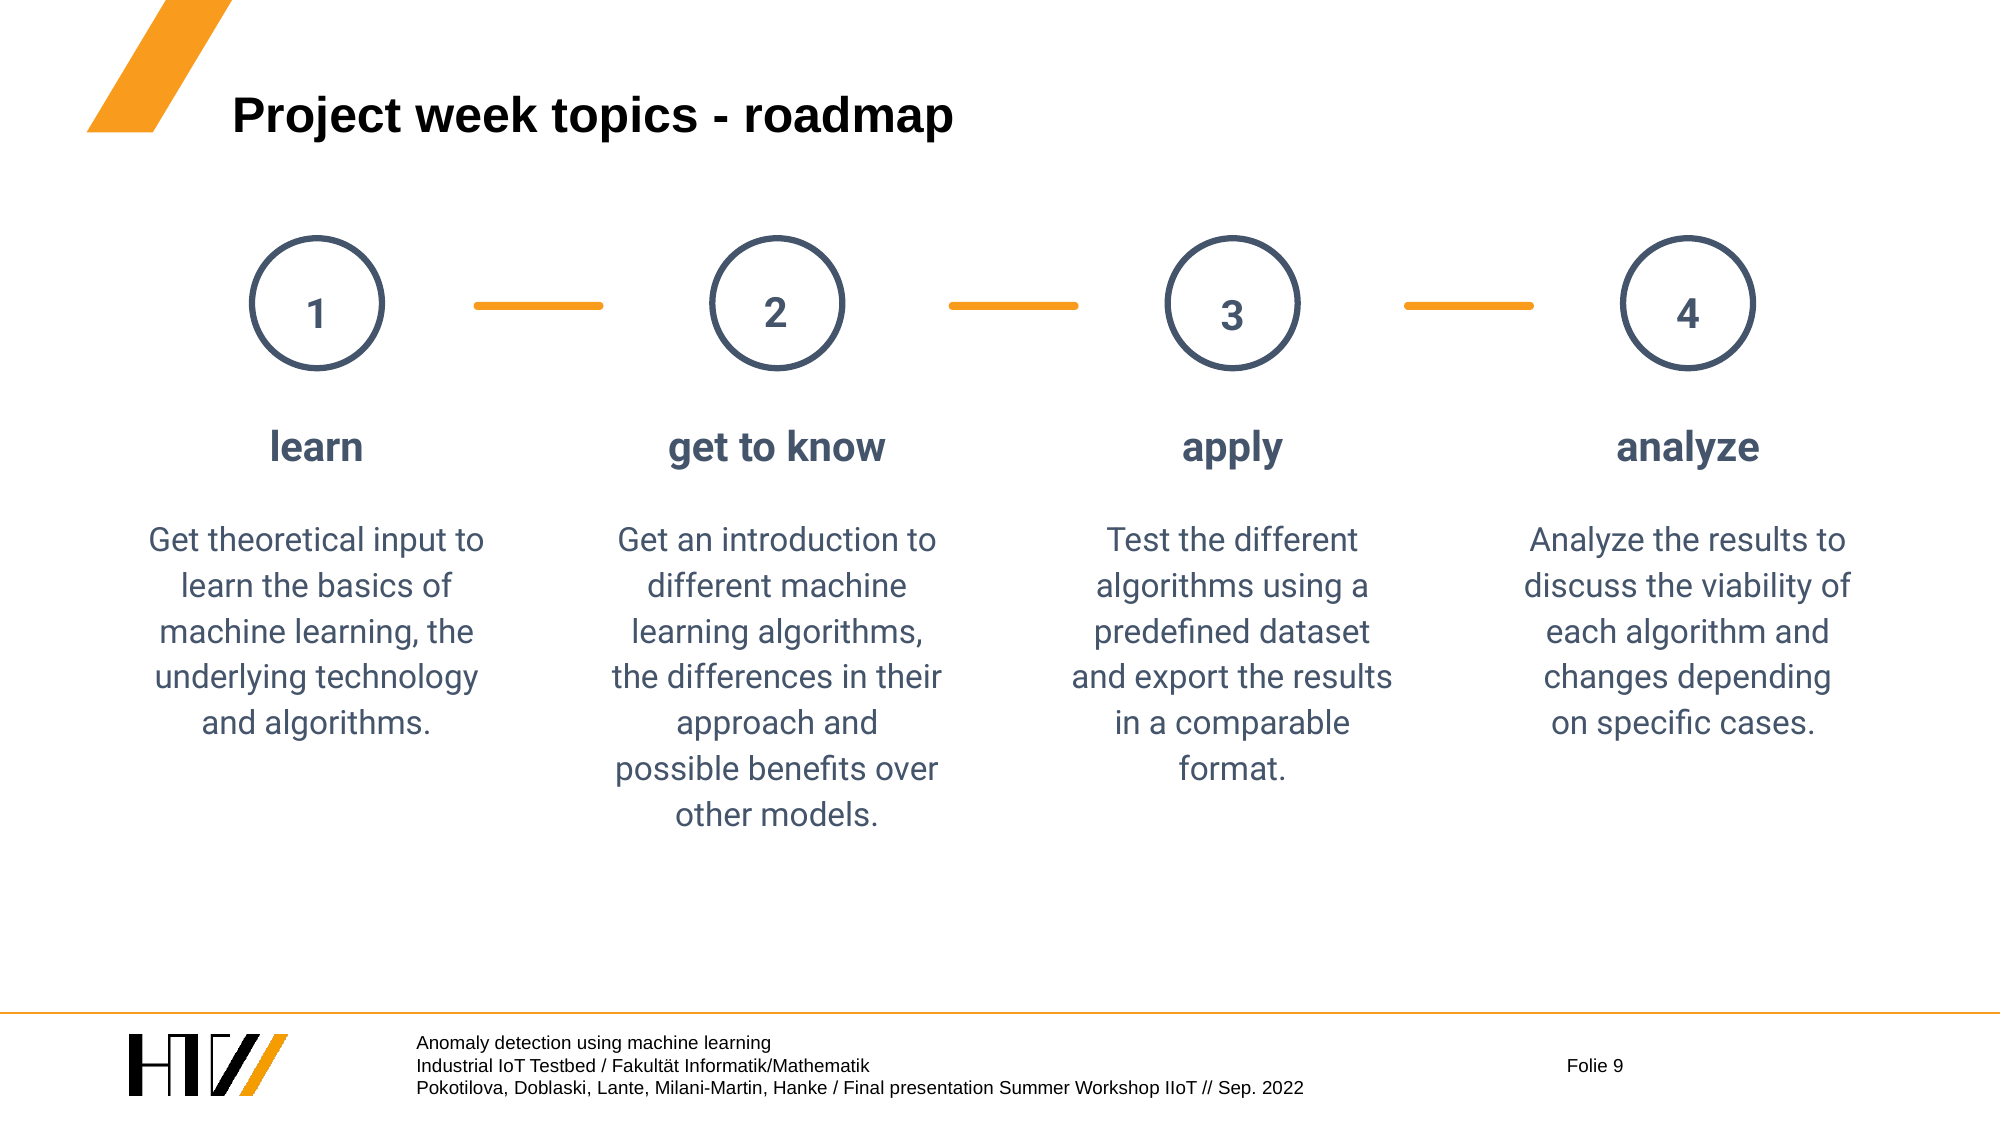

# Project week topics - roadmap

1
learn
Get theoretical input to learn the basics of machine learning, the underlying technology and algorithms.

2
get to know
Get an introduction to different machine learning algorithms, the differences in their approach and possible benefits over other models.

3
apply
Test the different algorithms using a predefined dataset and export the results in a comparable format.

4
analyze
Analyze the results to discuss the viability of each algorithm and changes depending on specific cases.